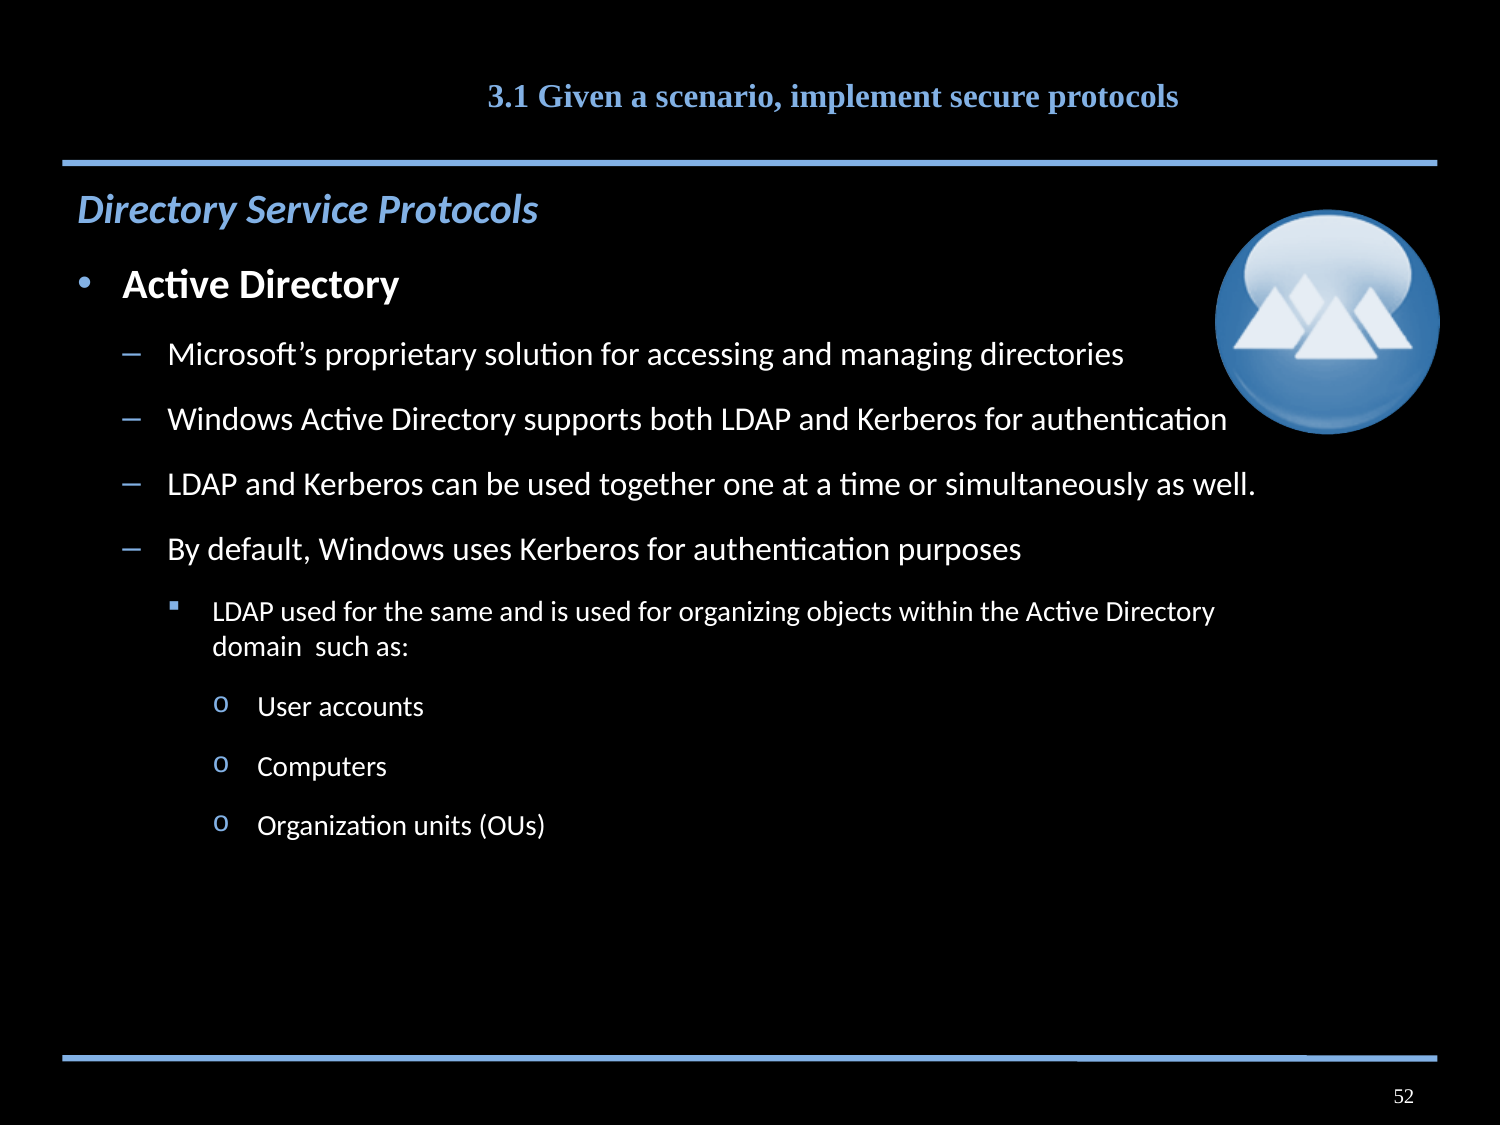

# 3.1 Given a scenario, implement secure protocols
Directory Service Protocols
Active Directory
Microsoft’s proprietary solution for accessing and managing directories
Windows Active Directory supports both LDAP and Kerberos for authentication
LDAP and Kerberos can be used together one at a time or simultaneously as well.
By default, Windows uses Kerberos for authentication purposes
LDAP used for the same and is used for organizing objects within the Active Directory domain  such as:
User accounts
Computers
Organization units (OUs)

52